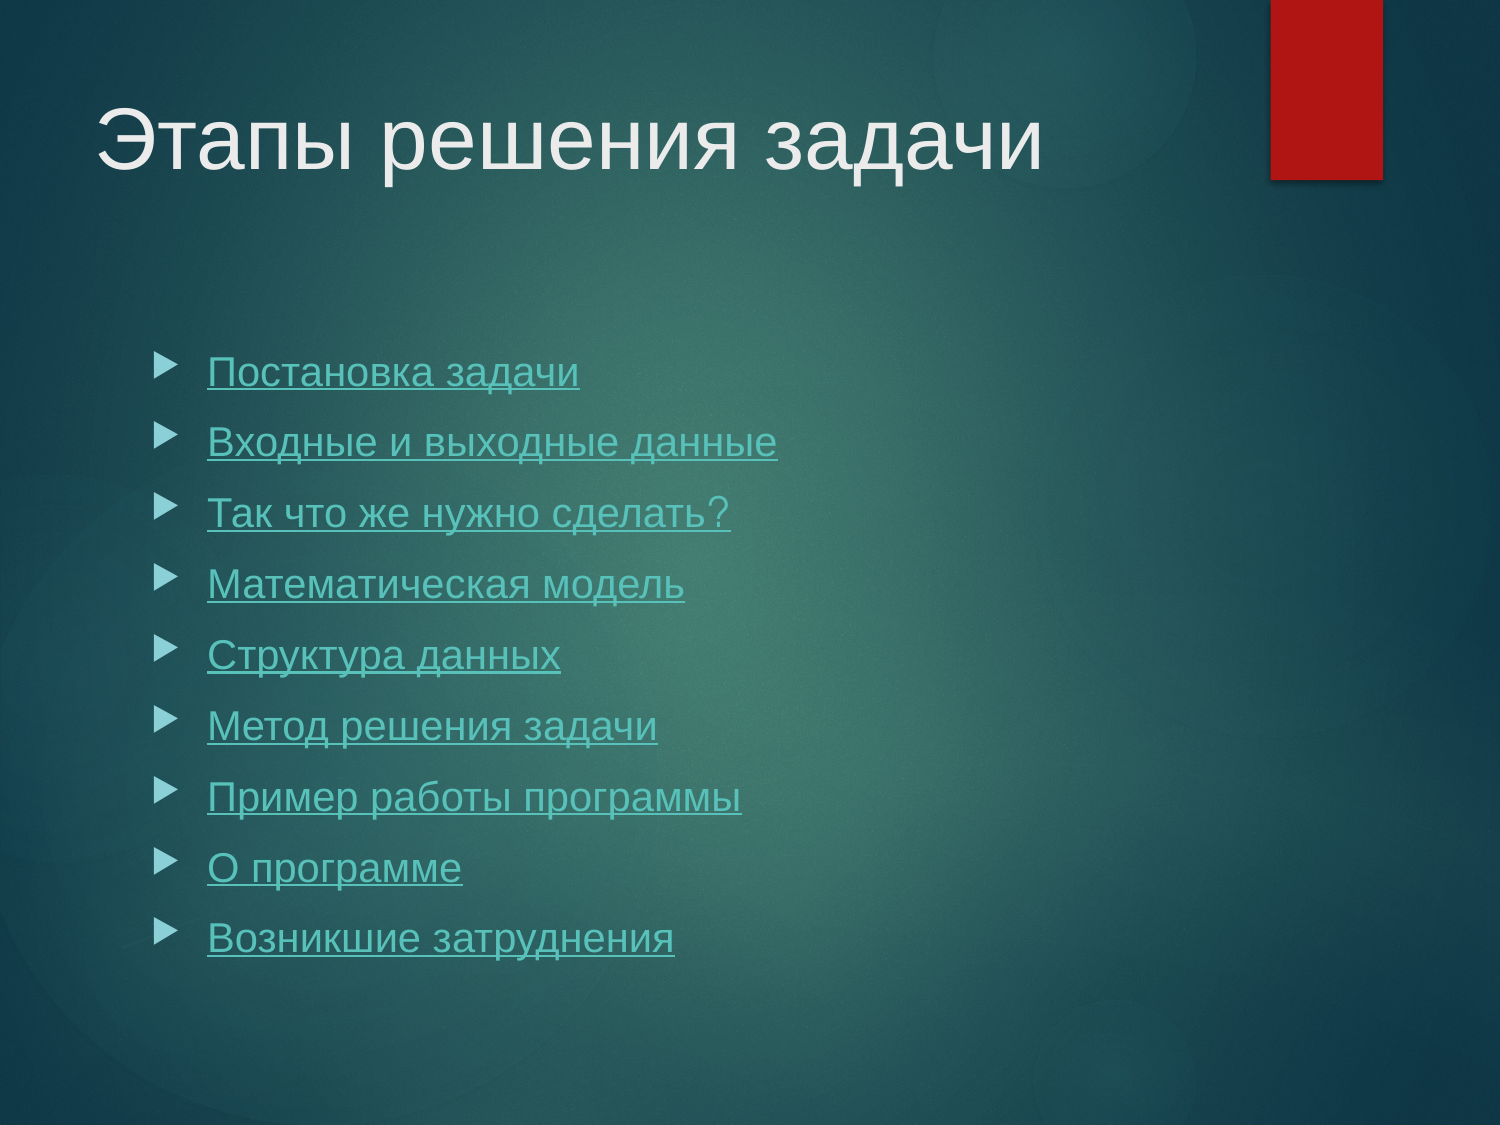

# Этапы решения задачи
Постановка задачи
Входные и выходные данные
Так что же нужно сделать?
Математическая модель
Структура данных
Метод решения задачи
Пример работы программы
О программе
Возникшие затруднения